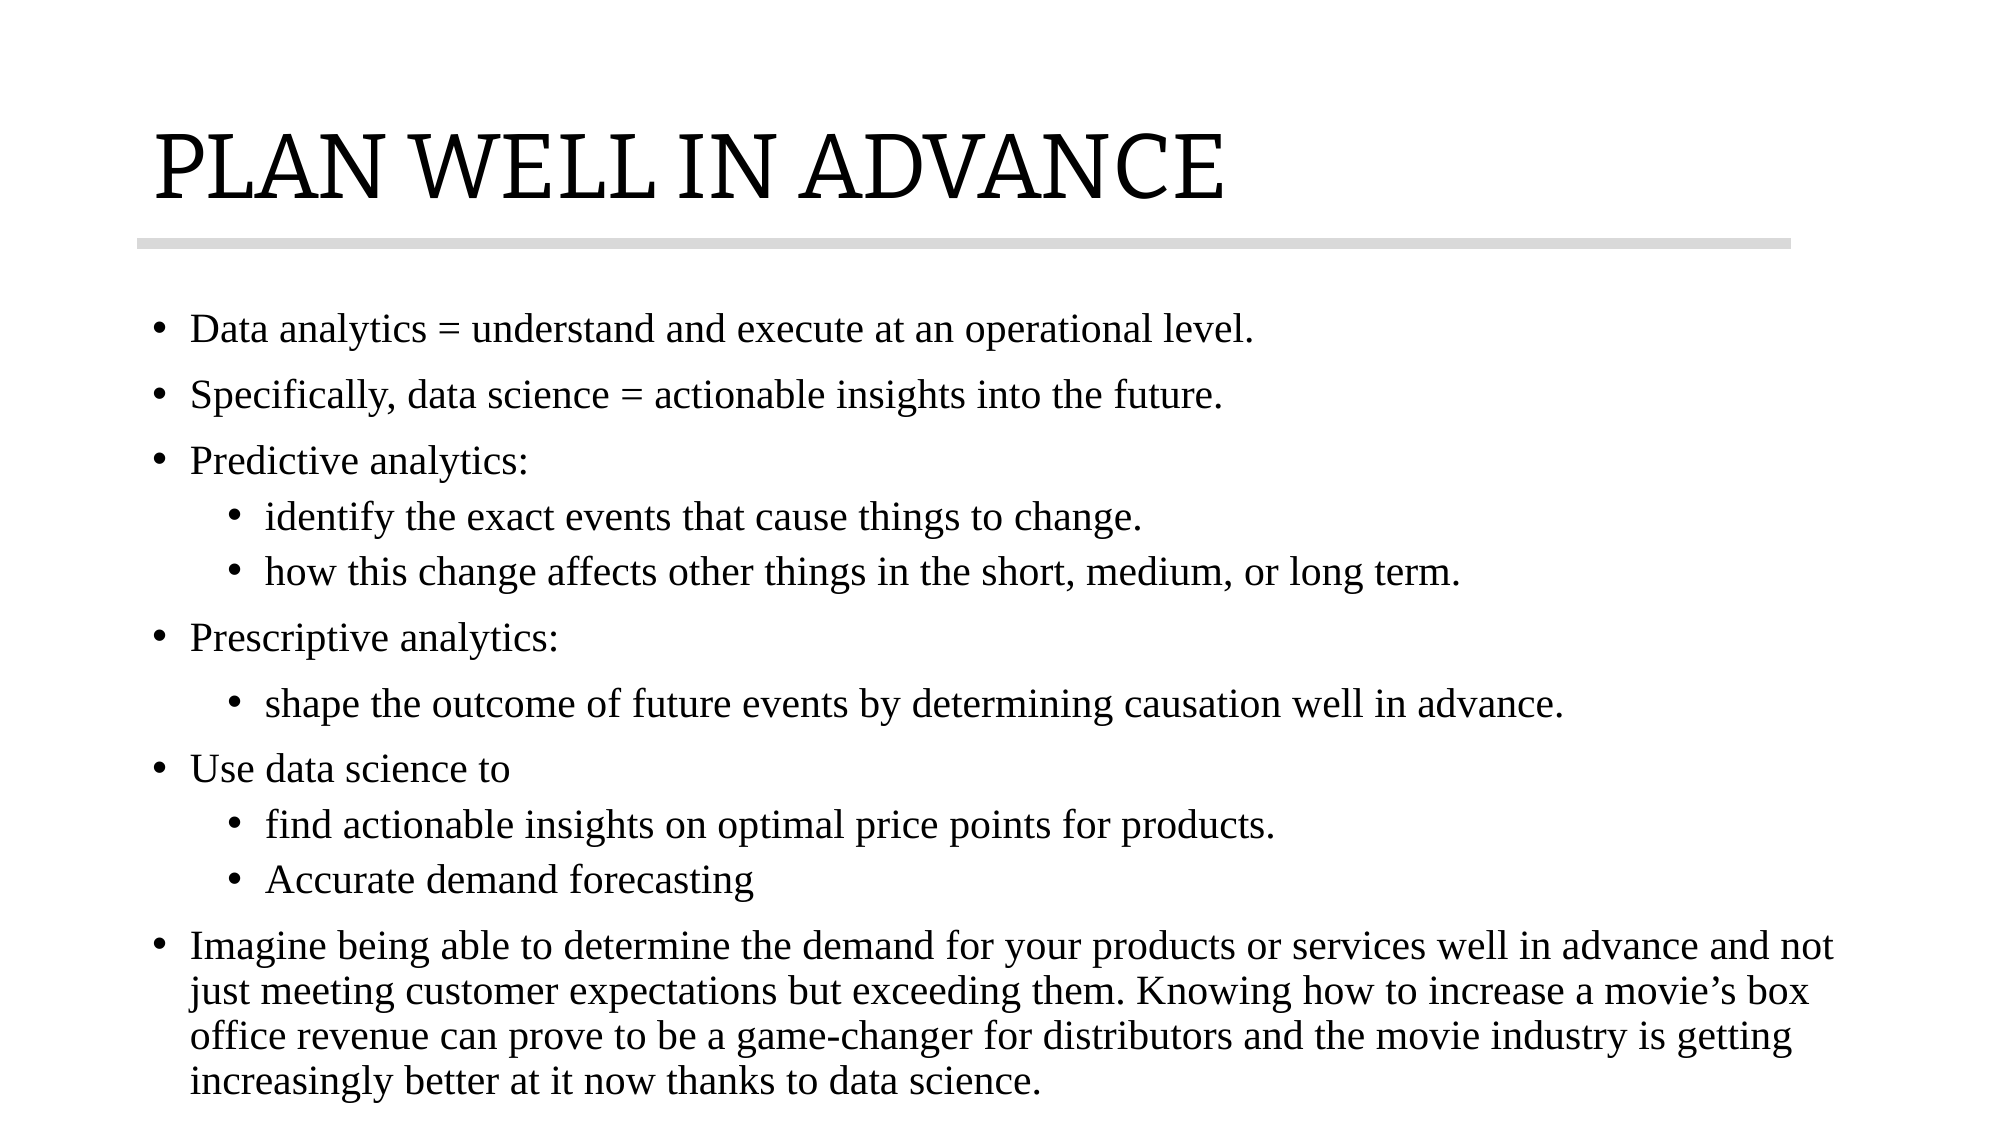

# PLAN WELL IN ADVANCE
Data analytics = understand and execute at an operational level.
Specifically, data science = actionable insights into the future.
Predictive analytics:
identify the exact events that cause things to change.
how this change affects other things in the short, medium, or long term.
Prescriptive analytics:
shape the outcome of future events by determining causation well in advance.
Use data science to
find actionable insights on optimal price points for products.
Accurate demand forecasting
Imagine being able to determine the demand for your products or services well in advance and not just meeting customer expectations but exceeding them. Knowing how to increase a movie’s box office revenue can prove to be a game-changer for distributors and the movie industry is getting increasingly better at it now thanks to data science.